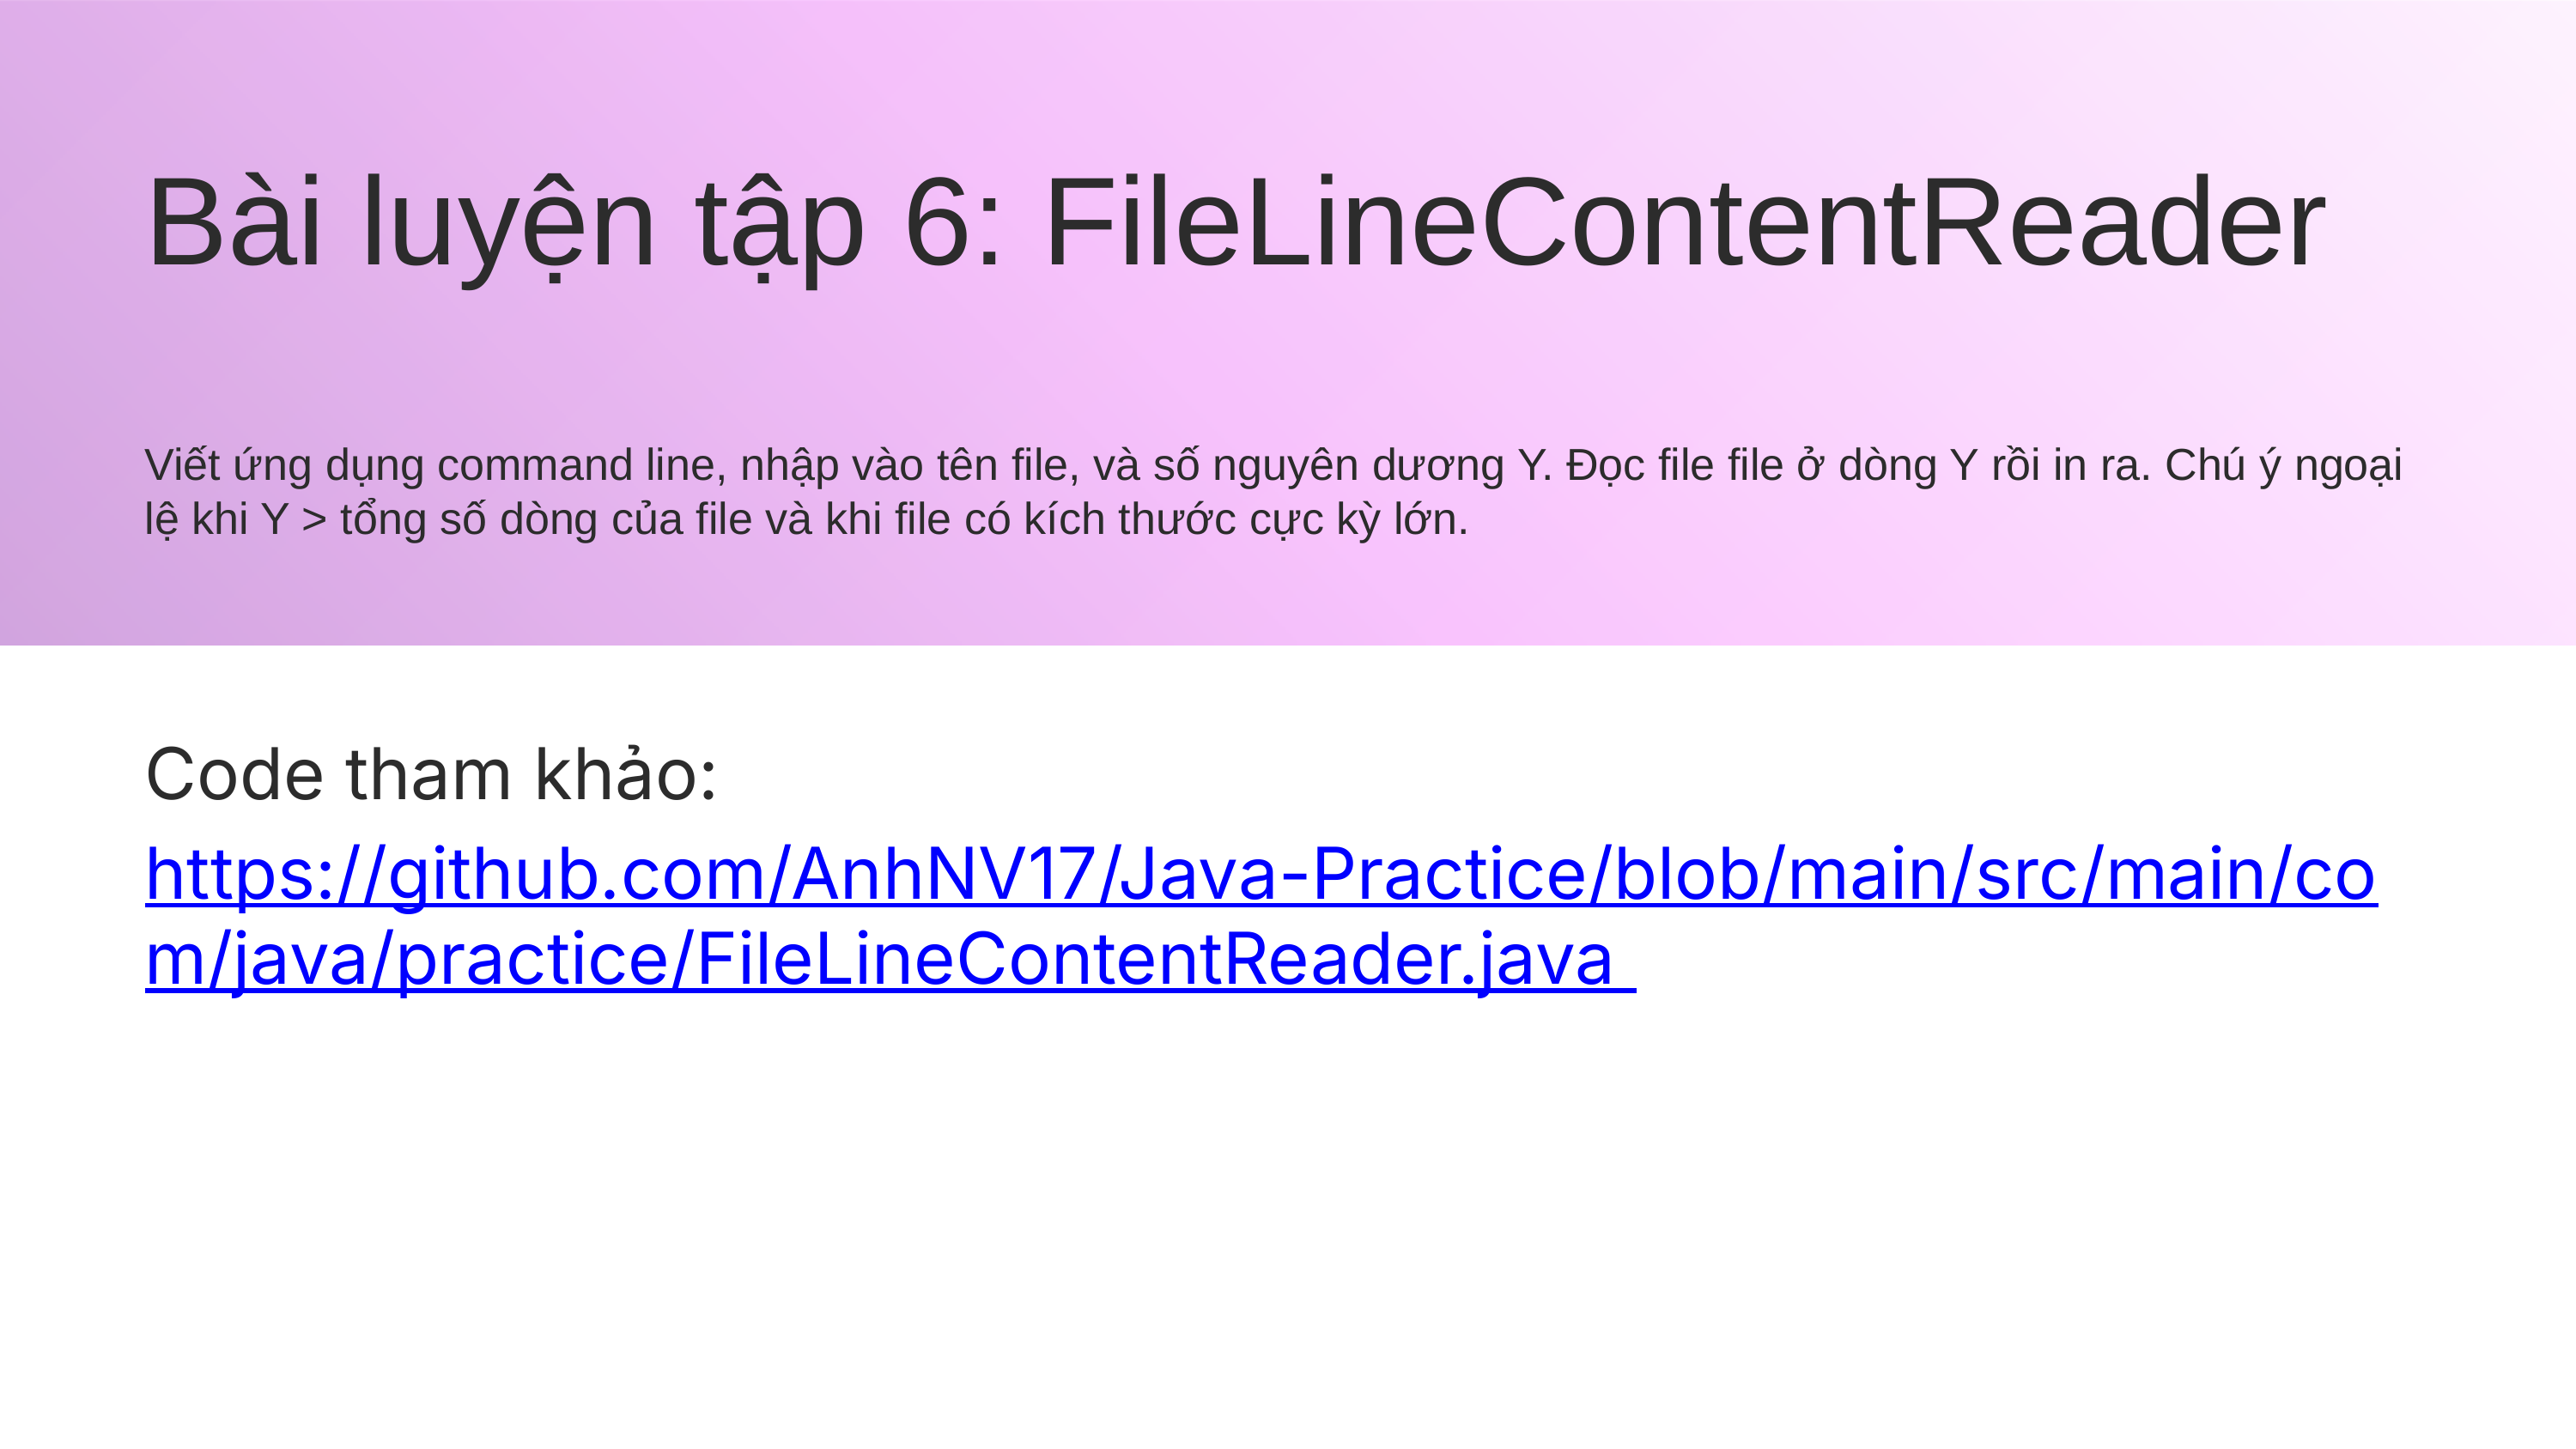

Bài luyện tập 6: FileLineContentReader
Viết ứng dụng command line, nhập vào tên file, và số nguyên dương Y. Đọc file file ở dòng Y rồi in ra. Chú ý ngoại lệ khi Y > tổng số dòng của file và khi file có kích thước cực kỳ lớn.

Code tham khảo: https://github.com/AnhNV17/Java-Practice/blob/main/src/main/com/java/practice/FileLineContentReader.java